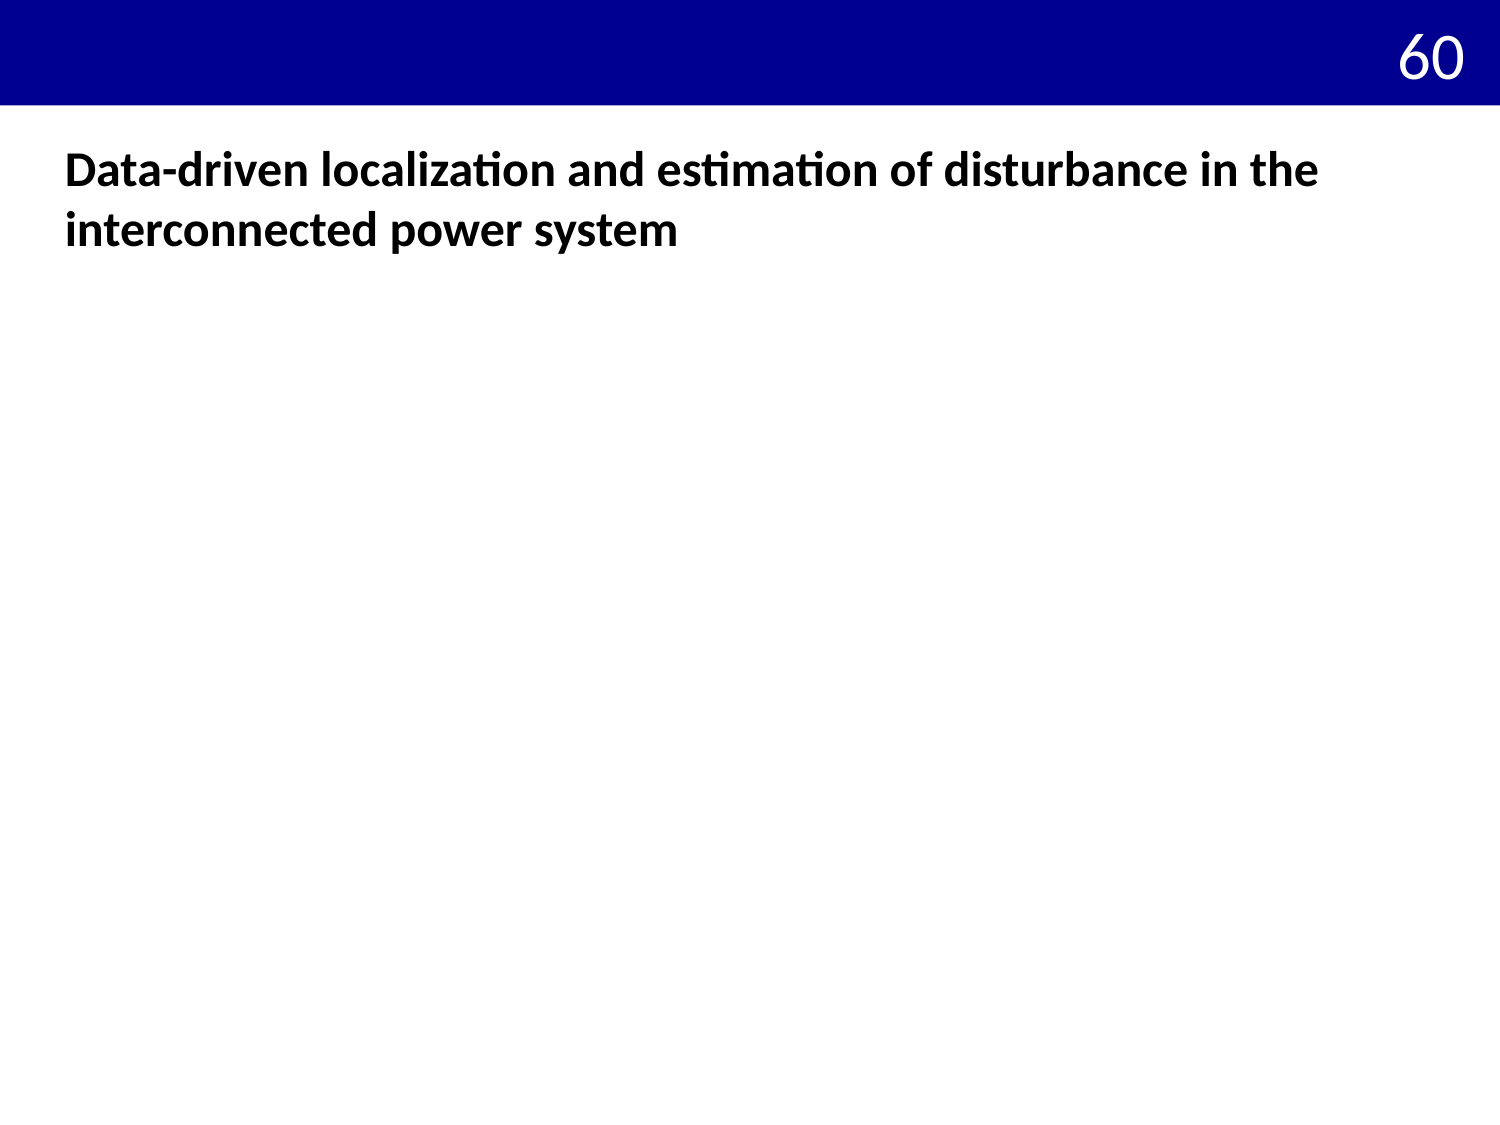

#
60
Data-driven localization and estimation of disturbance in the interconnected power system